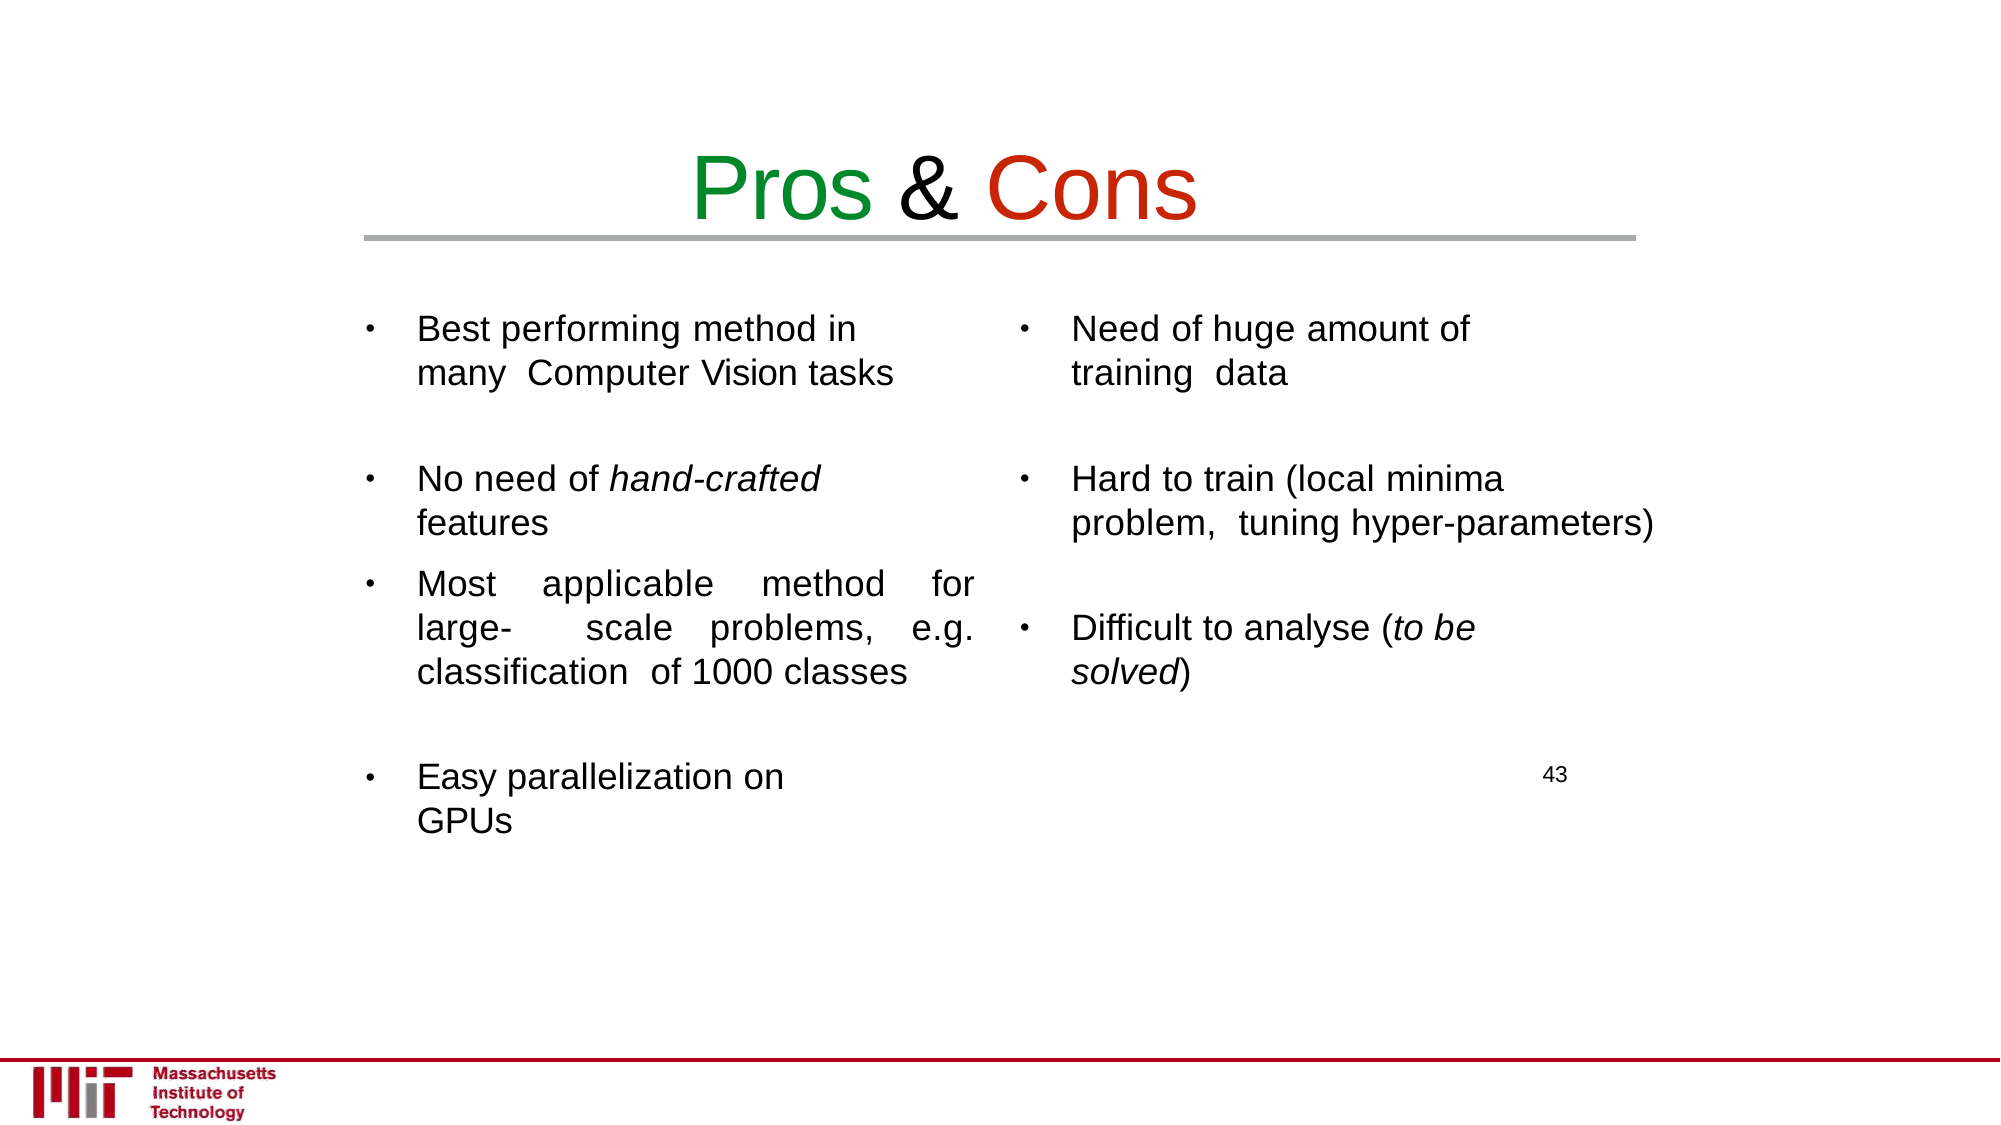

# Pros & Cons

Best performing method in many  Computer Vision tasks
Need of huge amount of training  data
•
•
No need of hand-crafted features
Hard to train (local minima problem,  tuning hyper-parameters)
•
•
Most applicable method for large-  scale problems, e.g. classification  of 1000 classes
•
Difficult to analyse (to be solved)
•
Easy parallelization on GPUs
•
43